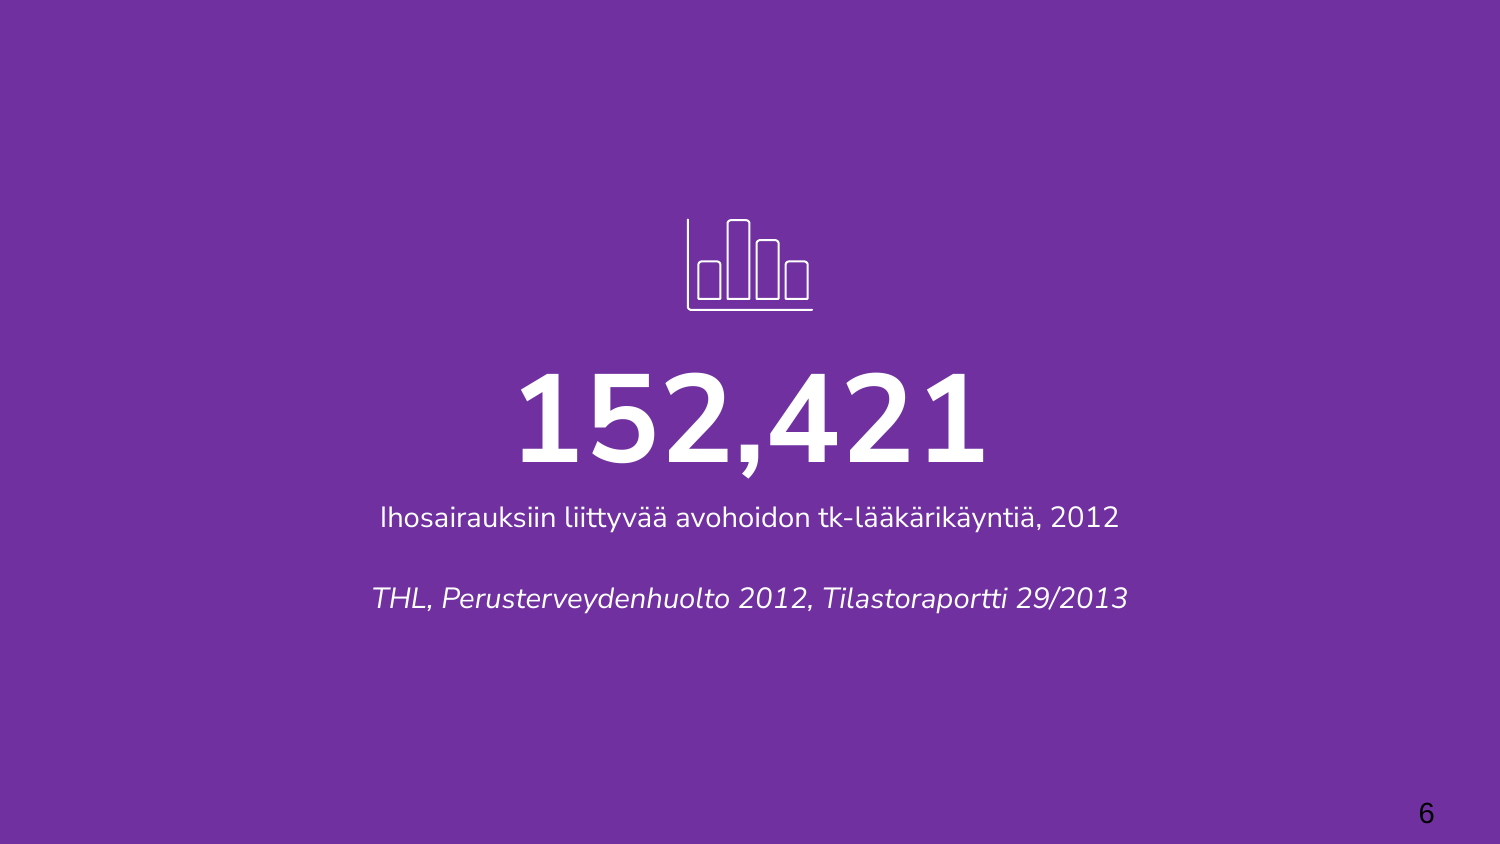

152,421
Ihosairauksiin liittyvää avohoidon tk-lääkärikäyntiä, 2012
THL, Perusterveydenhuolto 2012, Tilastoraportti 29/2013
6